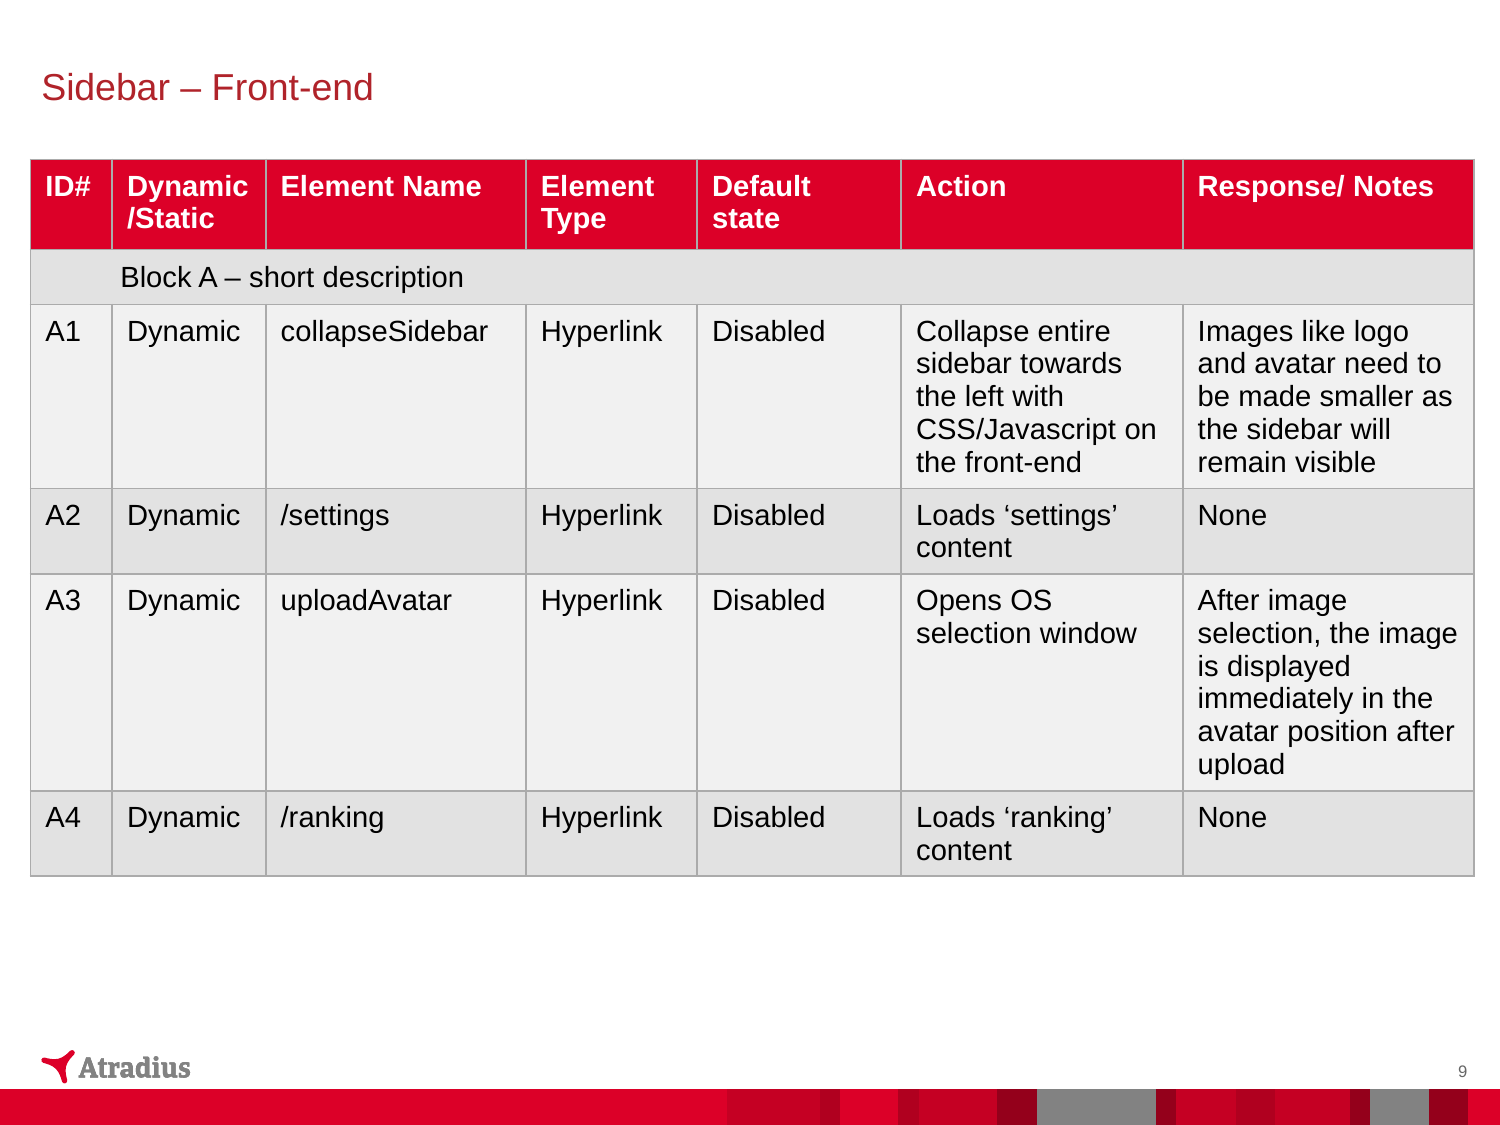

# Sidebar – Front-end
| ID# | Dynamic/Static | Element Name | Element Type | Default state | Action | Response/ Notes |
| --- | --- | --- | --- | --- | --- | --- |
| Block A – short description |  |  |  |  |  |  |
| A1 | Dynamic | collapseSidebar | Hyperlink | Disabled | Collapse entire sidebar towards the left with CSS/Javascript on the front-end | Images like logo and avatar need to be made smaller as the sidebar will remain visible |
| A2 | Dynamic | /settings | Hyperlink | Disabled | Loads ‘settings’ content | None |
| A3 | Dynamic | uploadAvatar | Hyperlink | Disabled | Opens OS selection window | After image selection, the image is displayed immediately in the avatar position after upload |
| A4 | Dynamic | /ranking | Hyperlink | Disabled | Loads ‘ranking’ content | None |
9